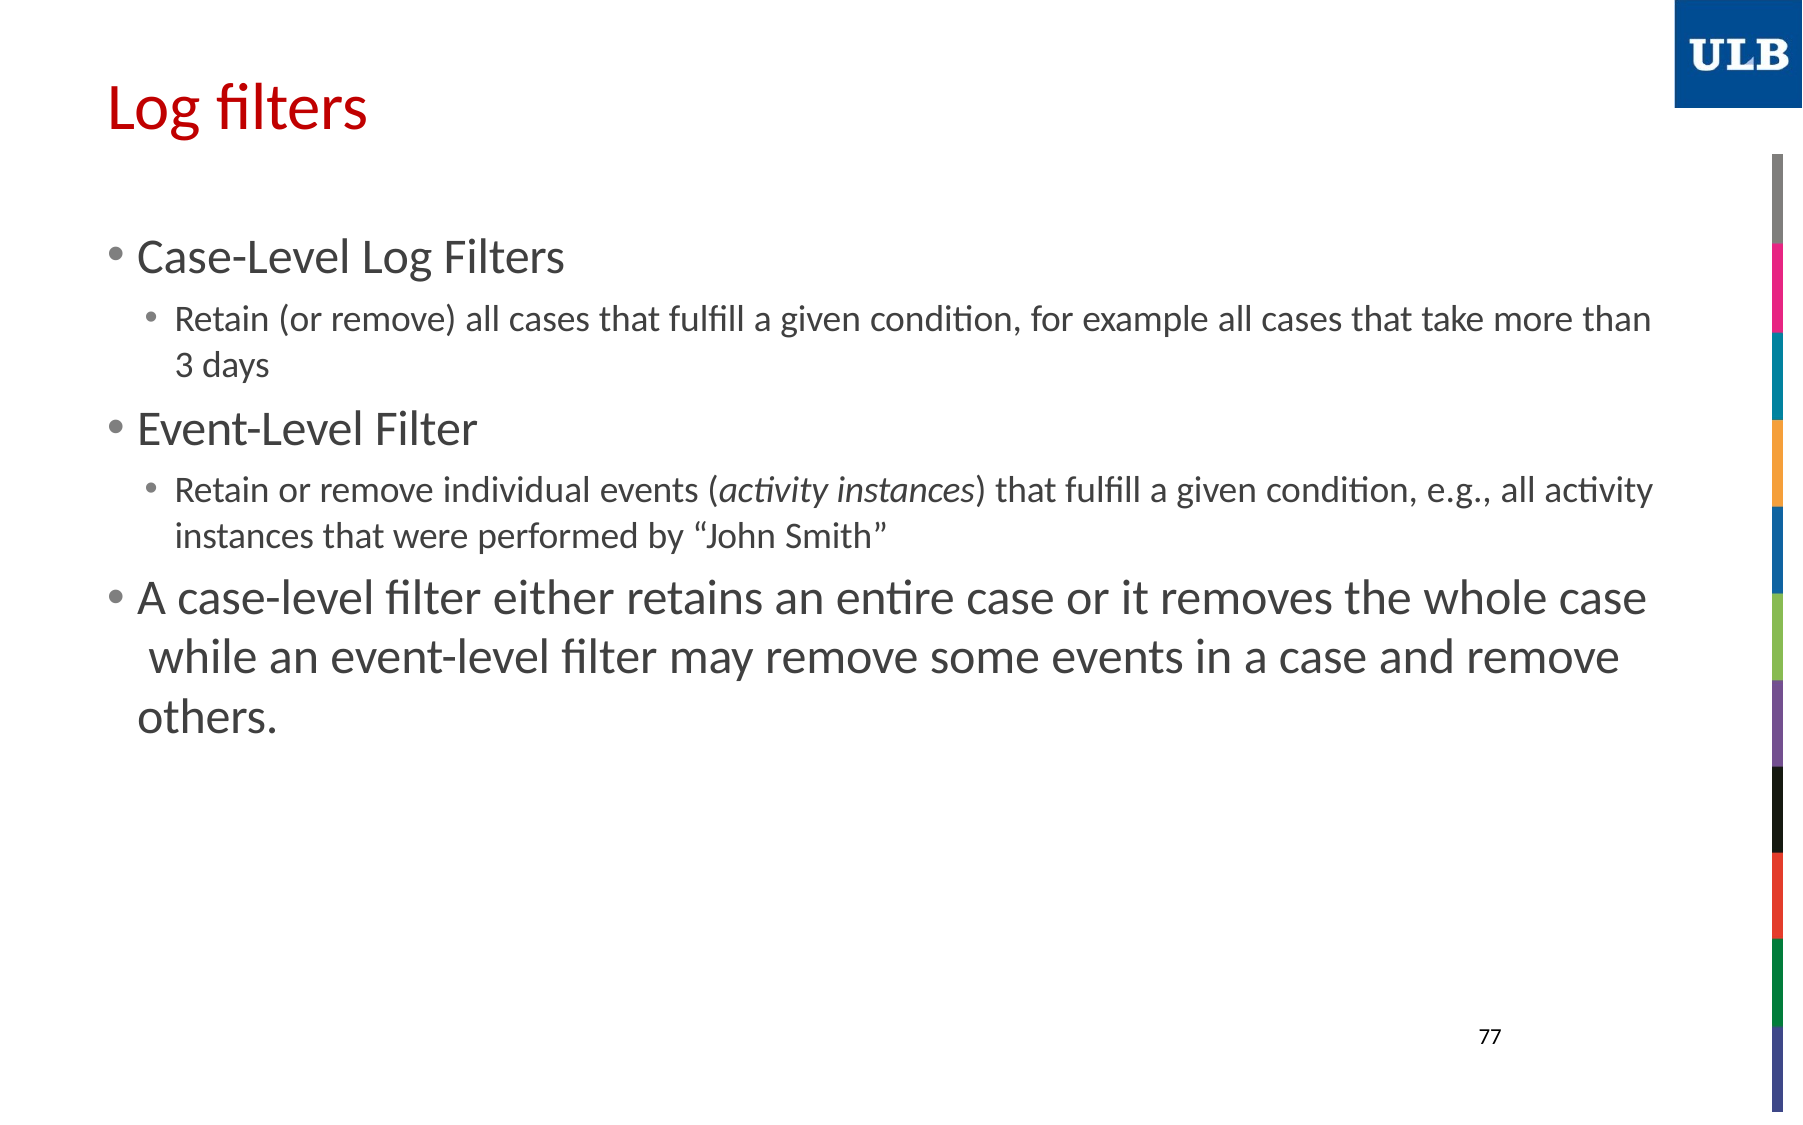

# Log filters
Case-Level Log Filters
Retain (or remove) all cases that fulfill a given condition, for example all cases that take more than  3 days
Event-Level Filter
Retain or remove individual events (activity instances) that fulfill a given condition, e.g., all activity  instances that were performed by “John Smith”
A case-level filter either retains an entire case or it removes the whole case  while an event-level filter may remove some events in a case and remove  others.
77